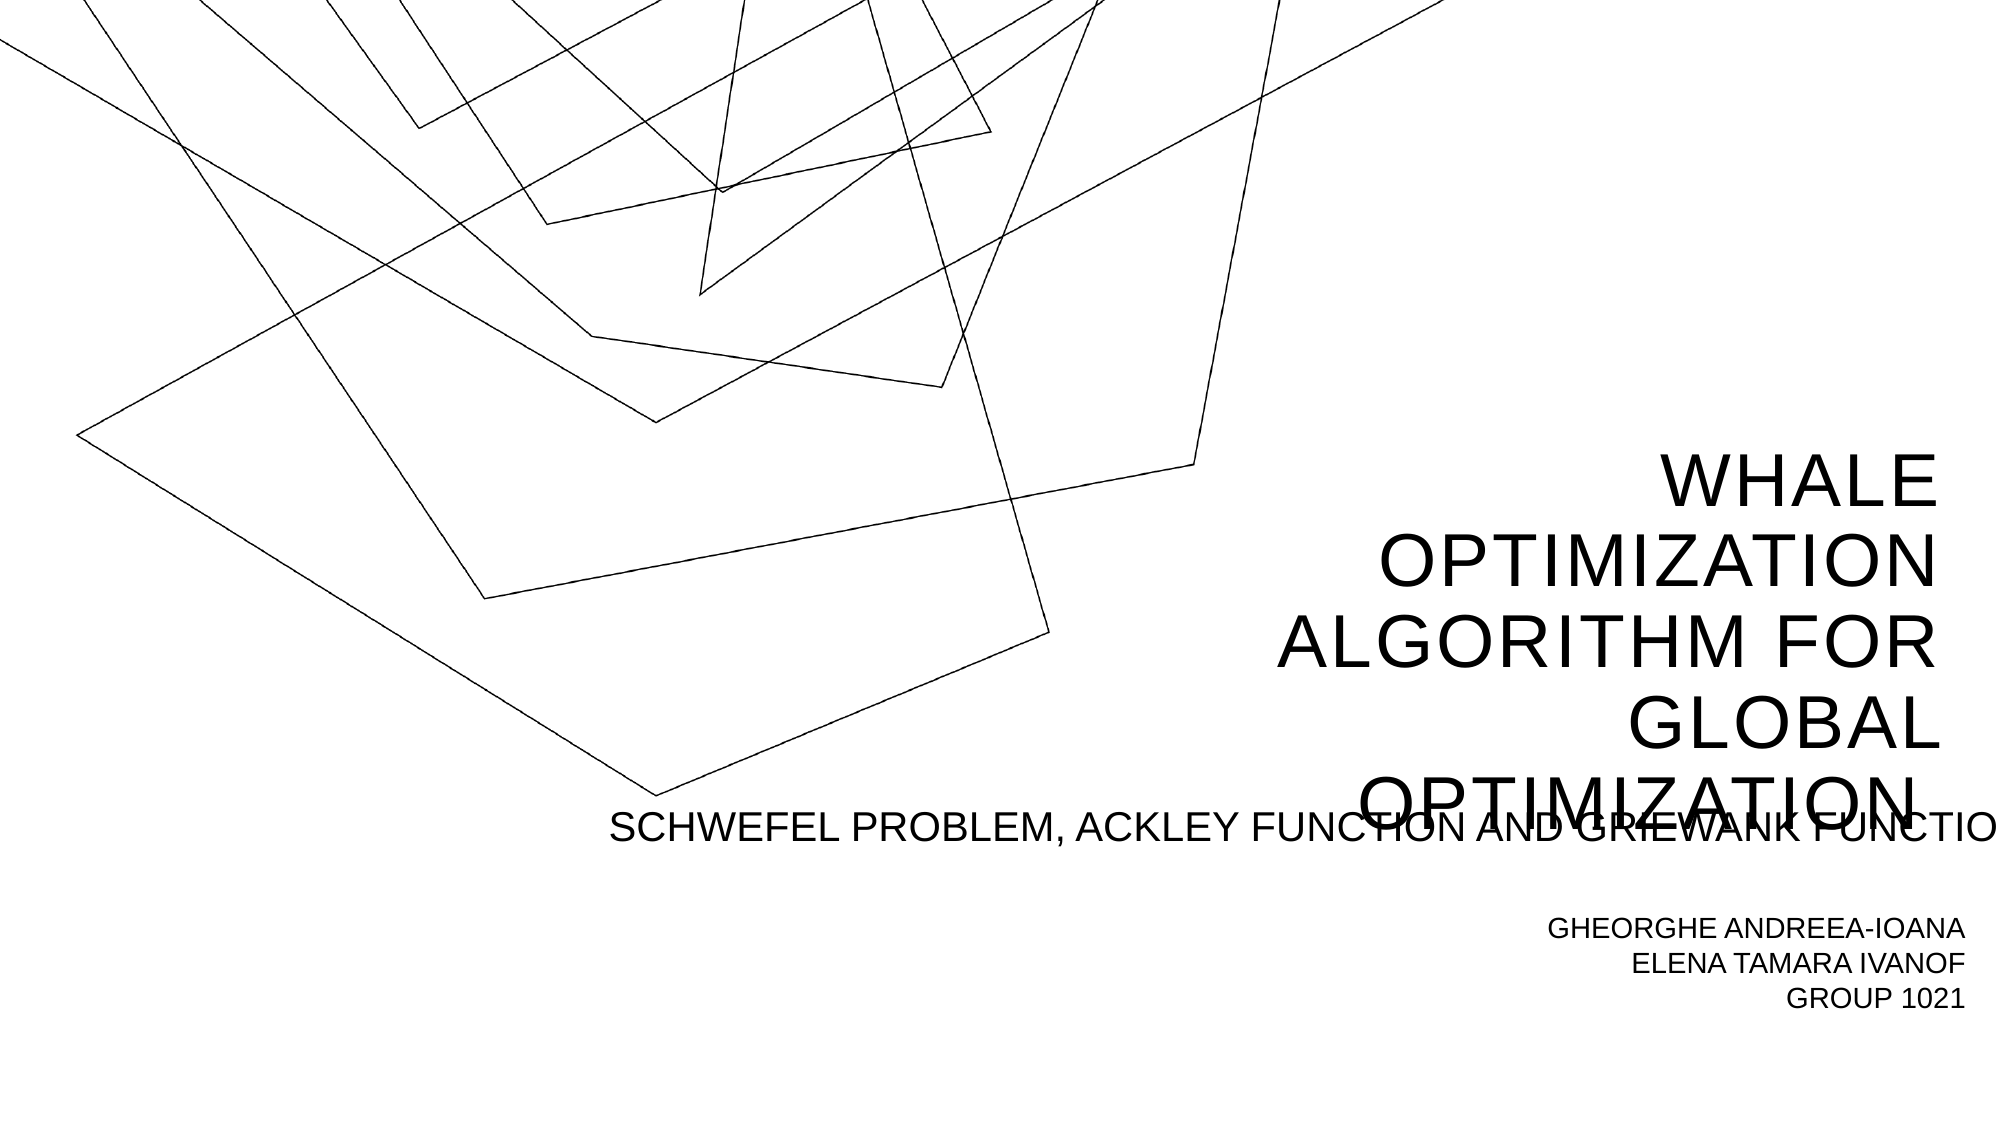

# WHALE OPTIMIZATION ALGORITHM FOR GLOBAL OPTIMIZATION
SCHWEFEL PROBLEM, ACKLEY FUNCTION AND GRIEWANK FUNCTION
GHEORGHE ANDREEA-IOANA
ELENA TAMARA IVANOF
GROUP 1021